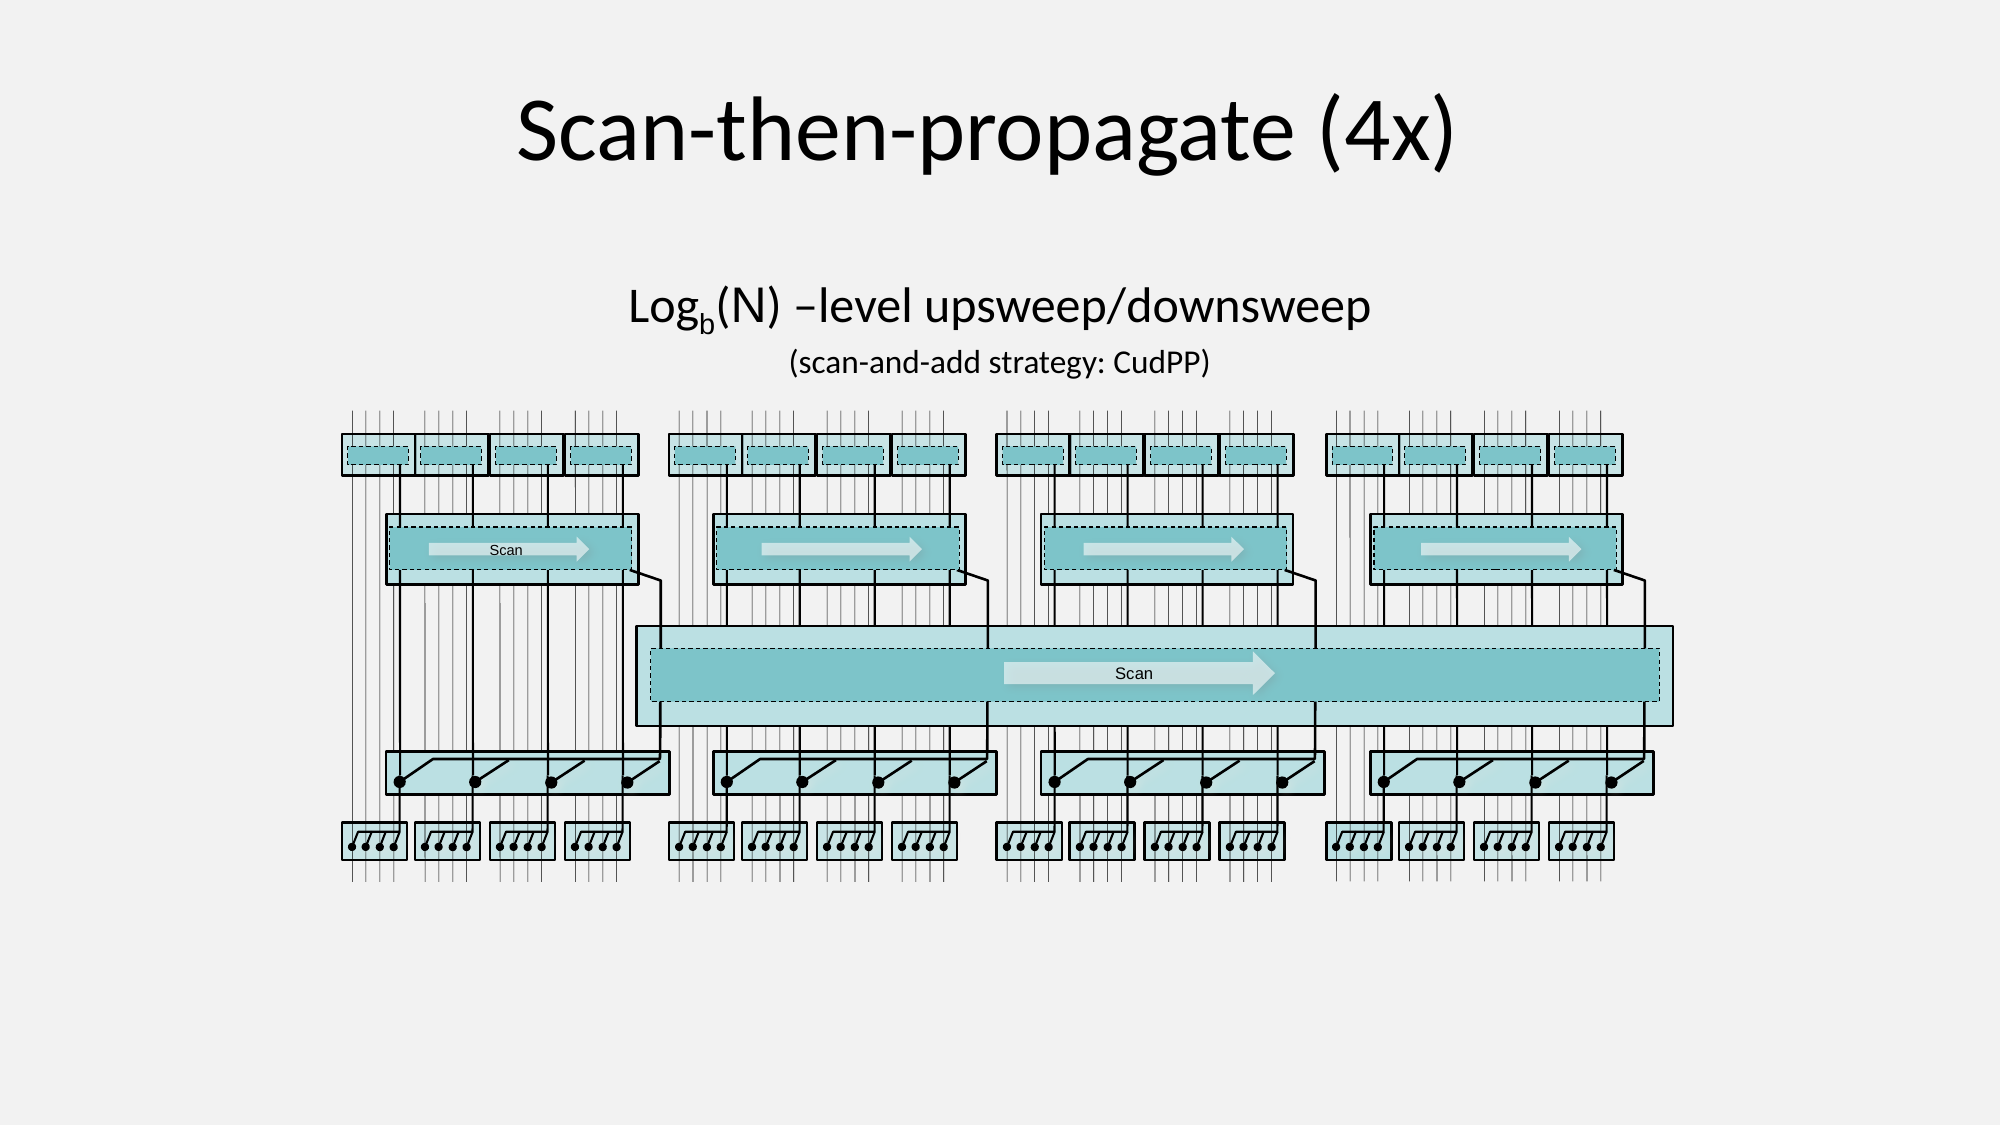

Scan-then-propagate (4x)
# Logb(N) –level upsweep/downsweep (scan-and-add strategy: CudPP)

Scan

Scan